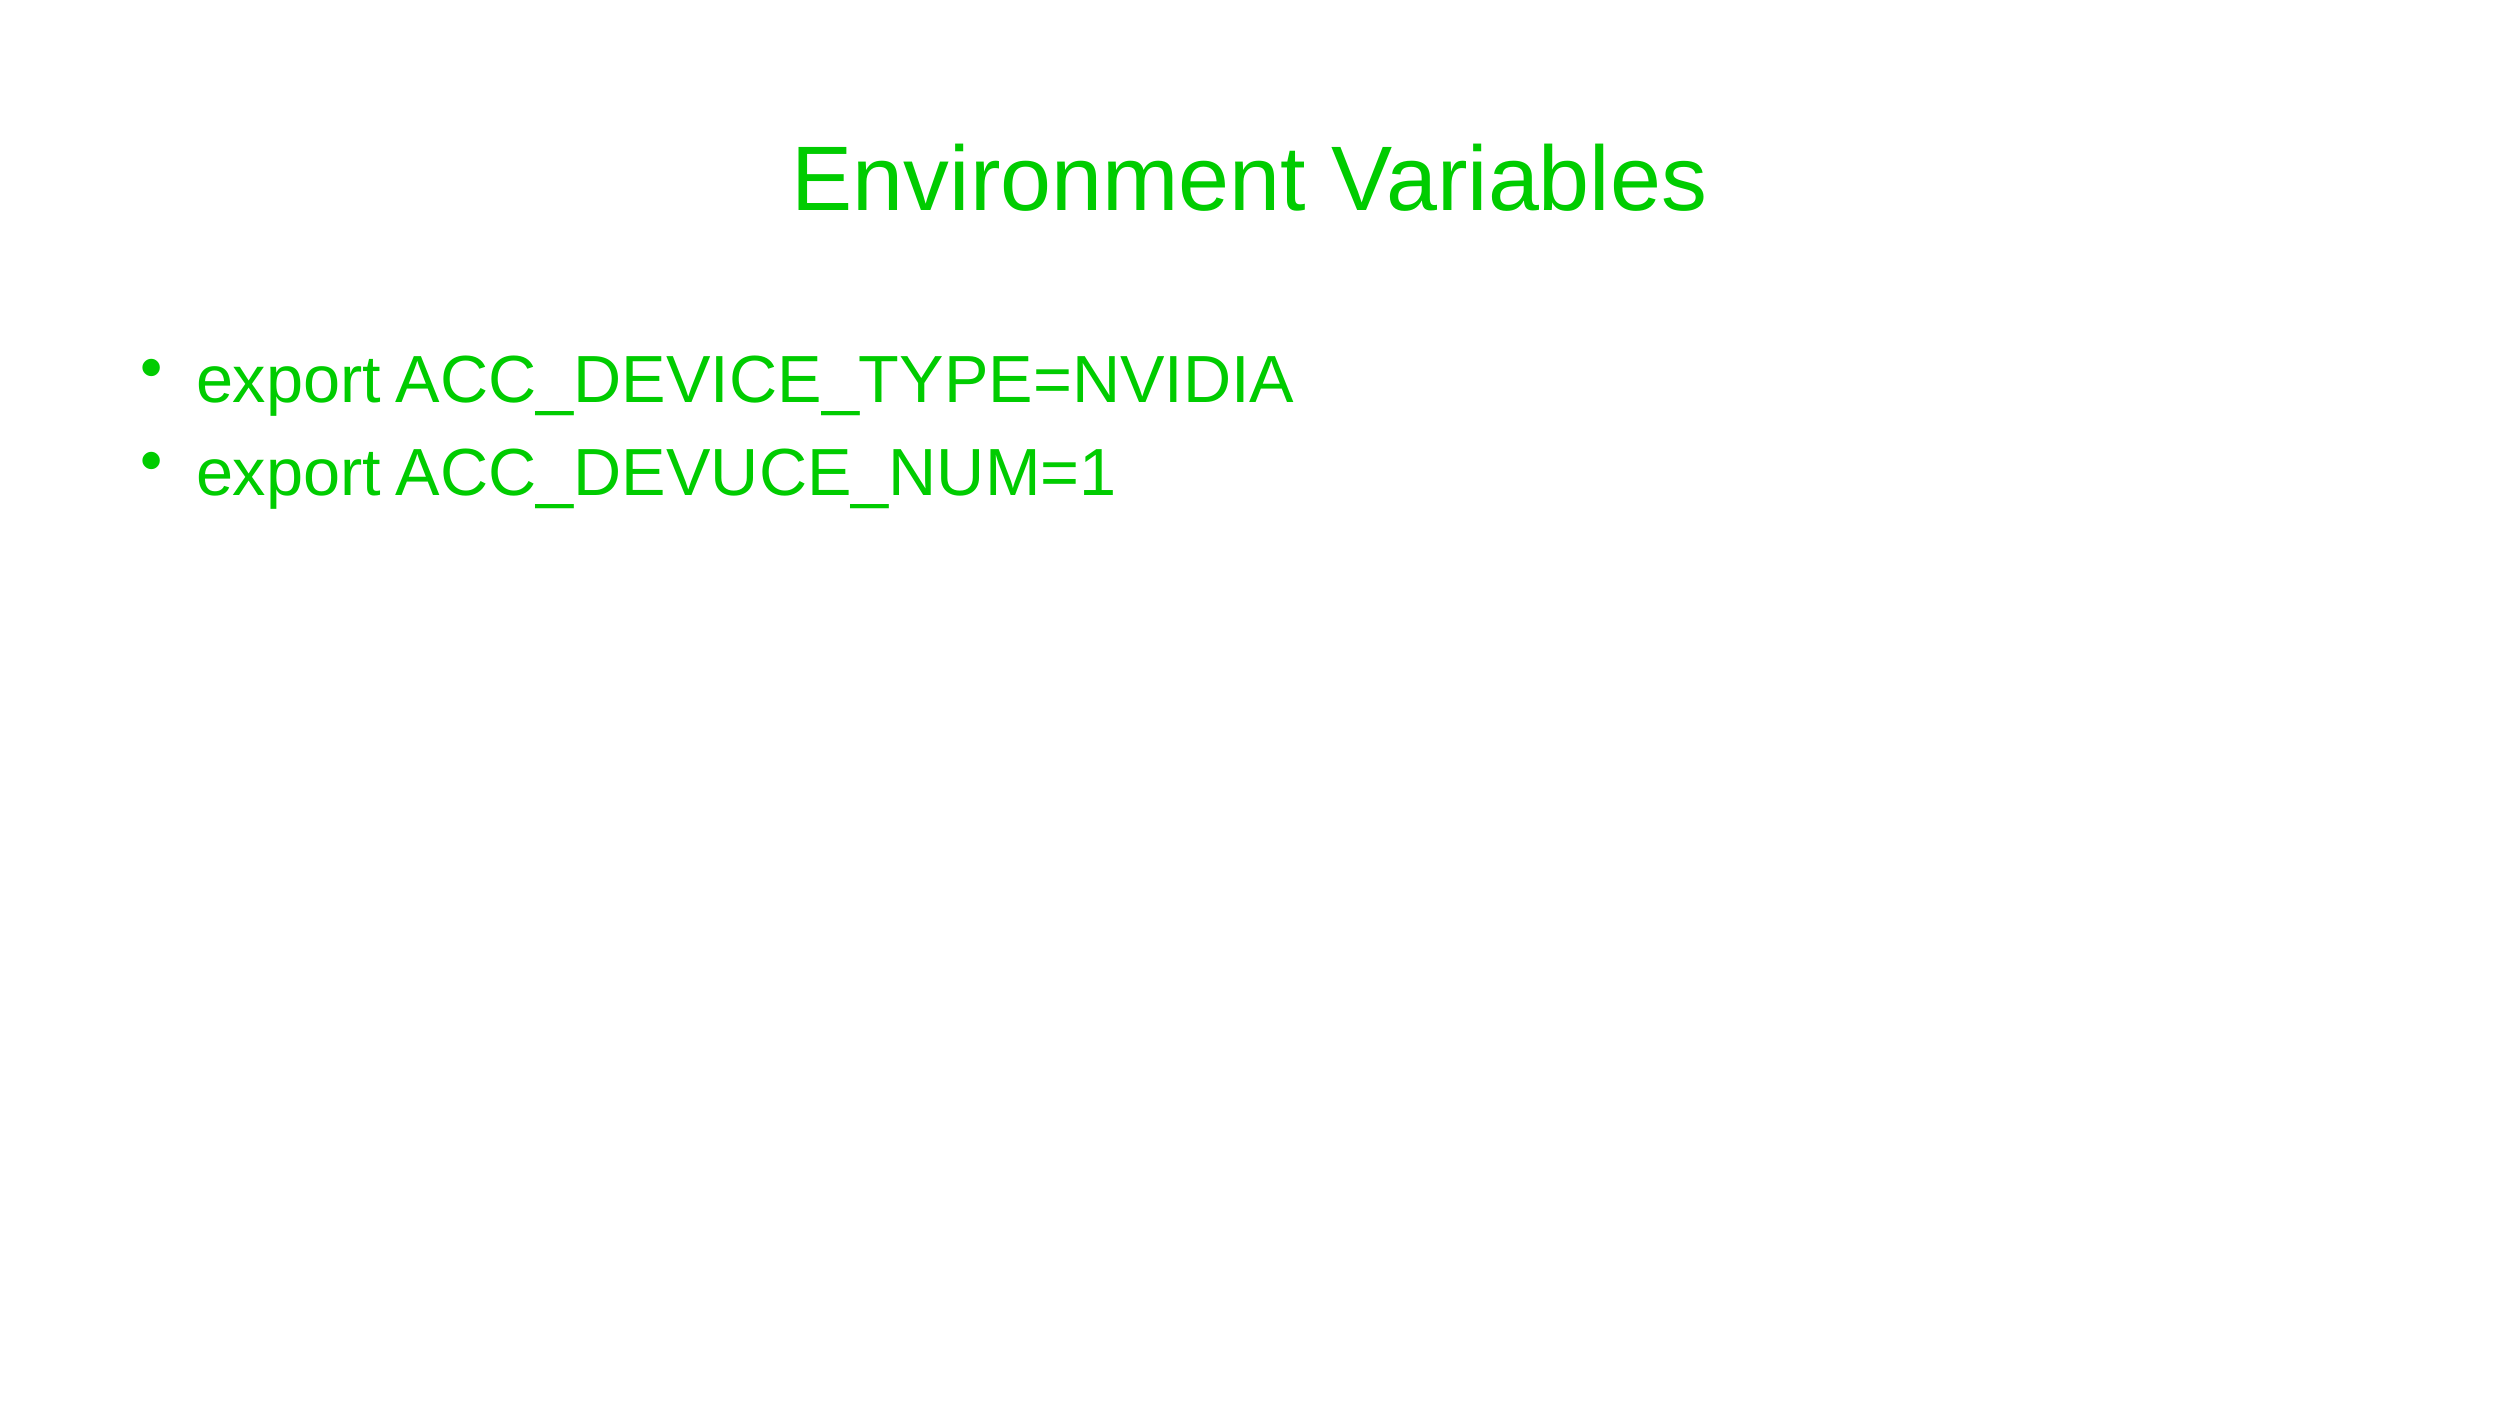

# Environment Variables
export ACC_DEVICE_TYPE=NVIDIA
export ACC_DEVUCE_NUM=1